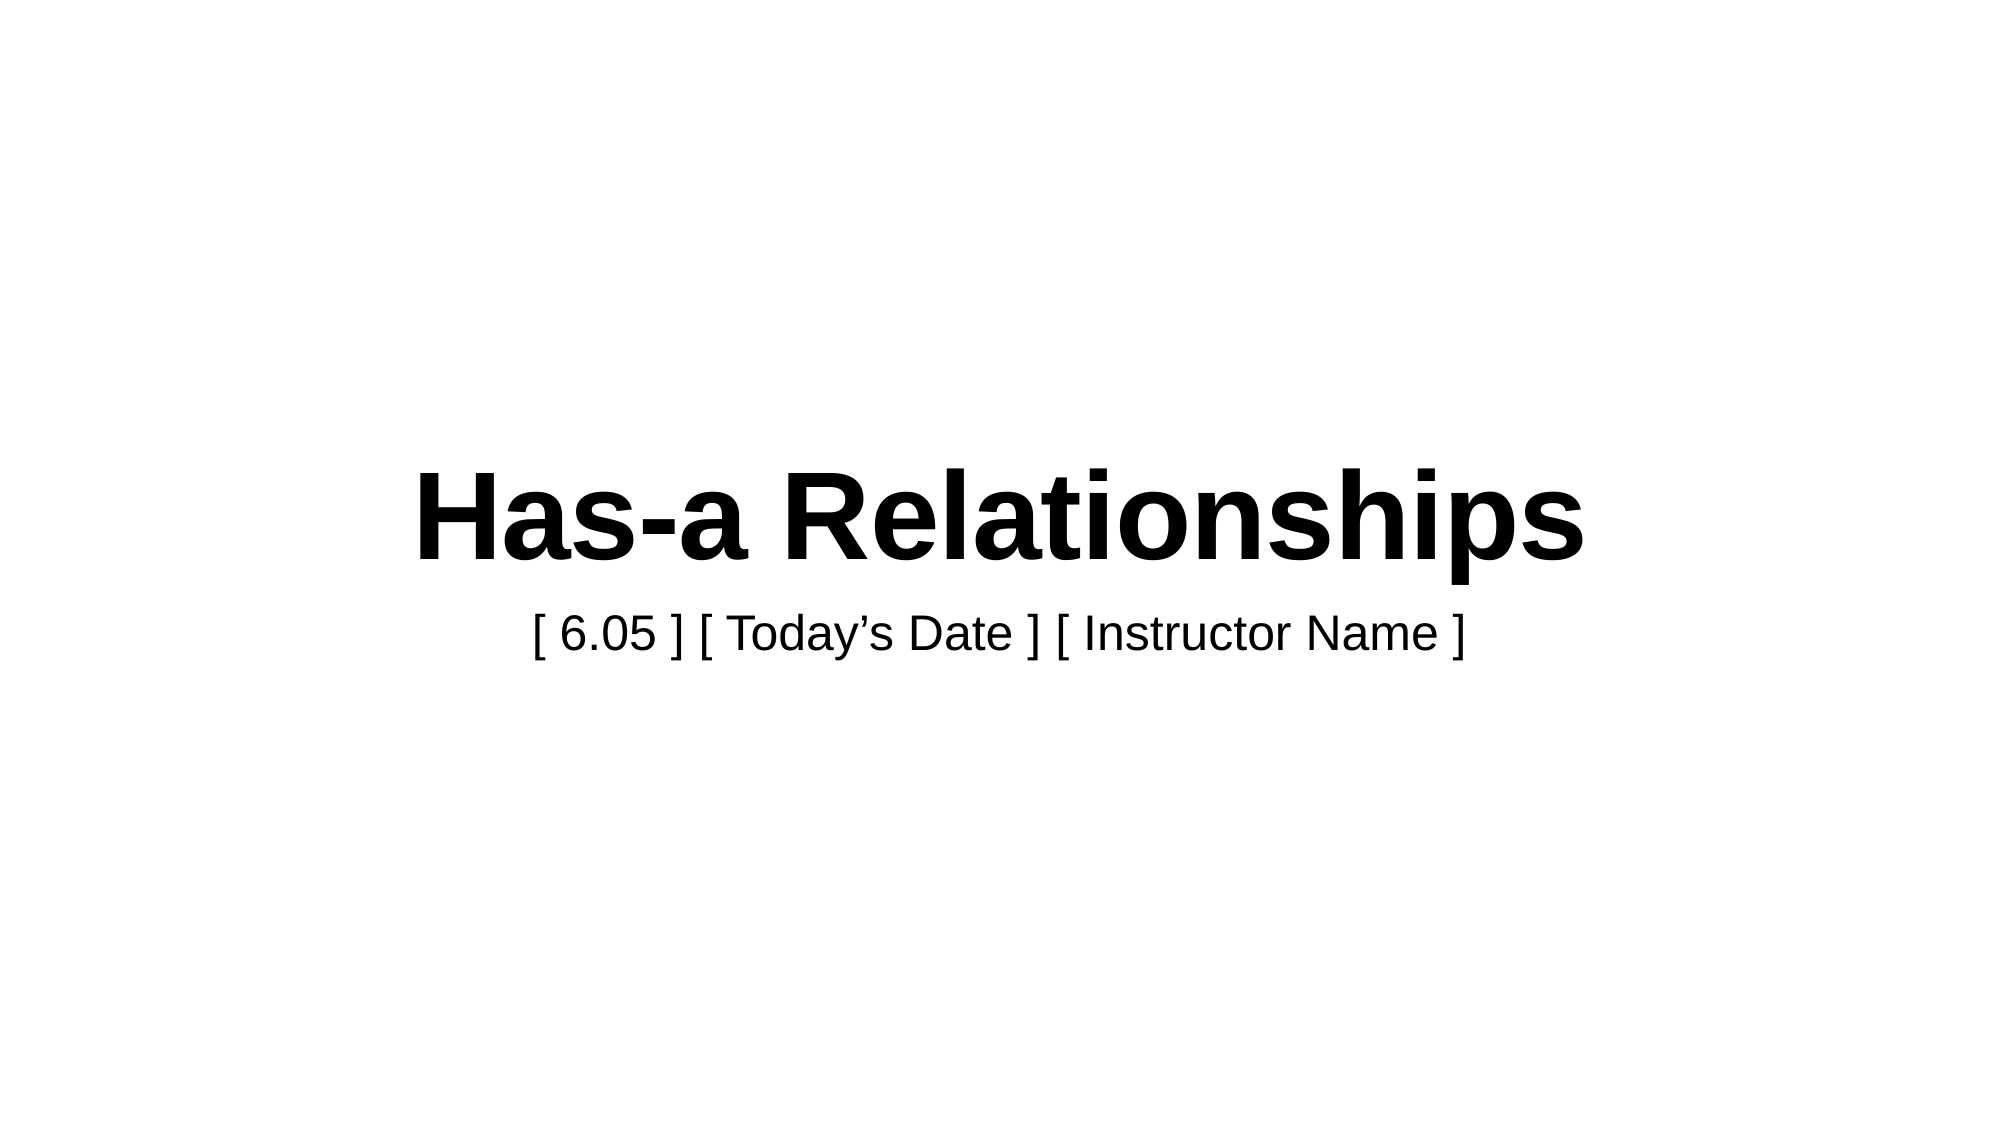

# Has-a Relationships
[ 6.05 ] [ Today’s Date ] [ Instructor Name ]